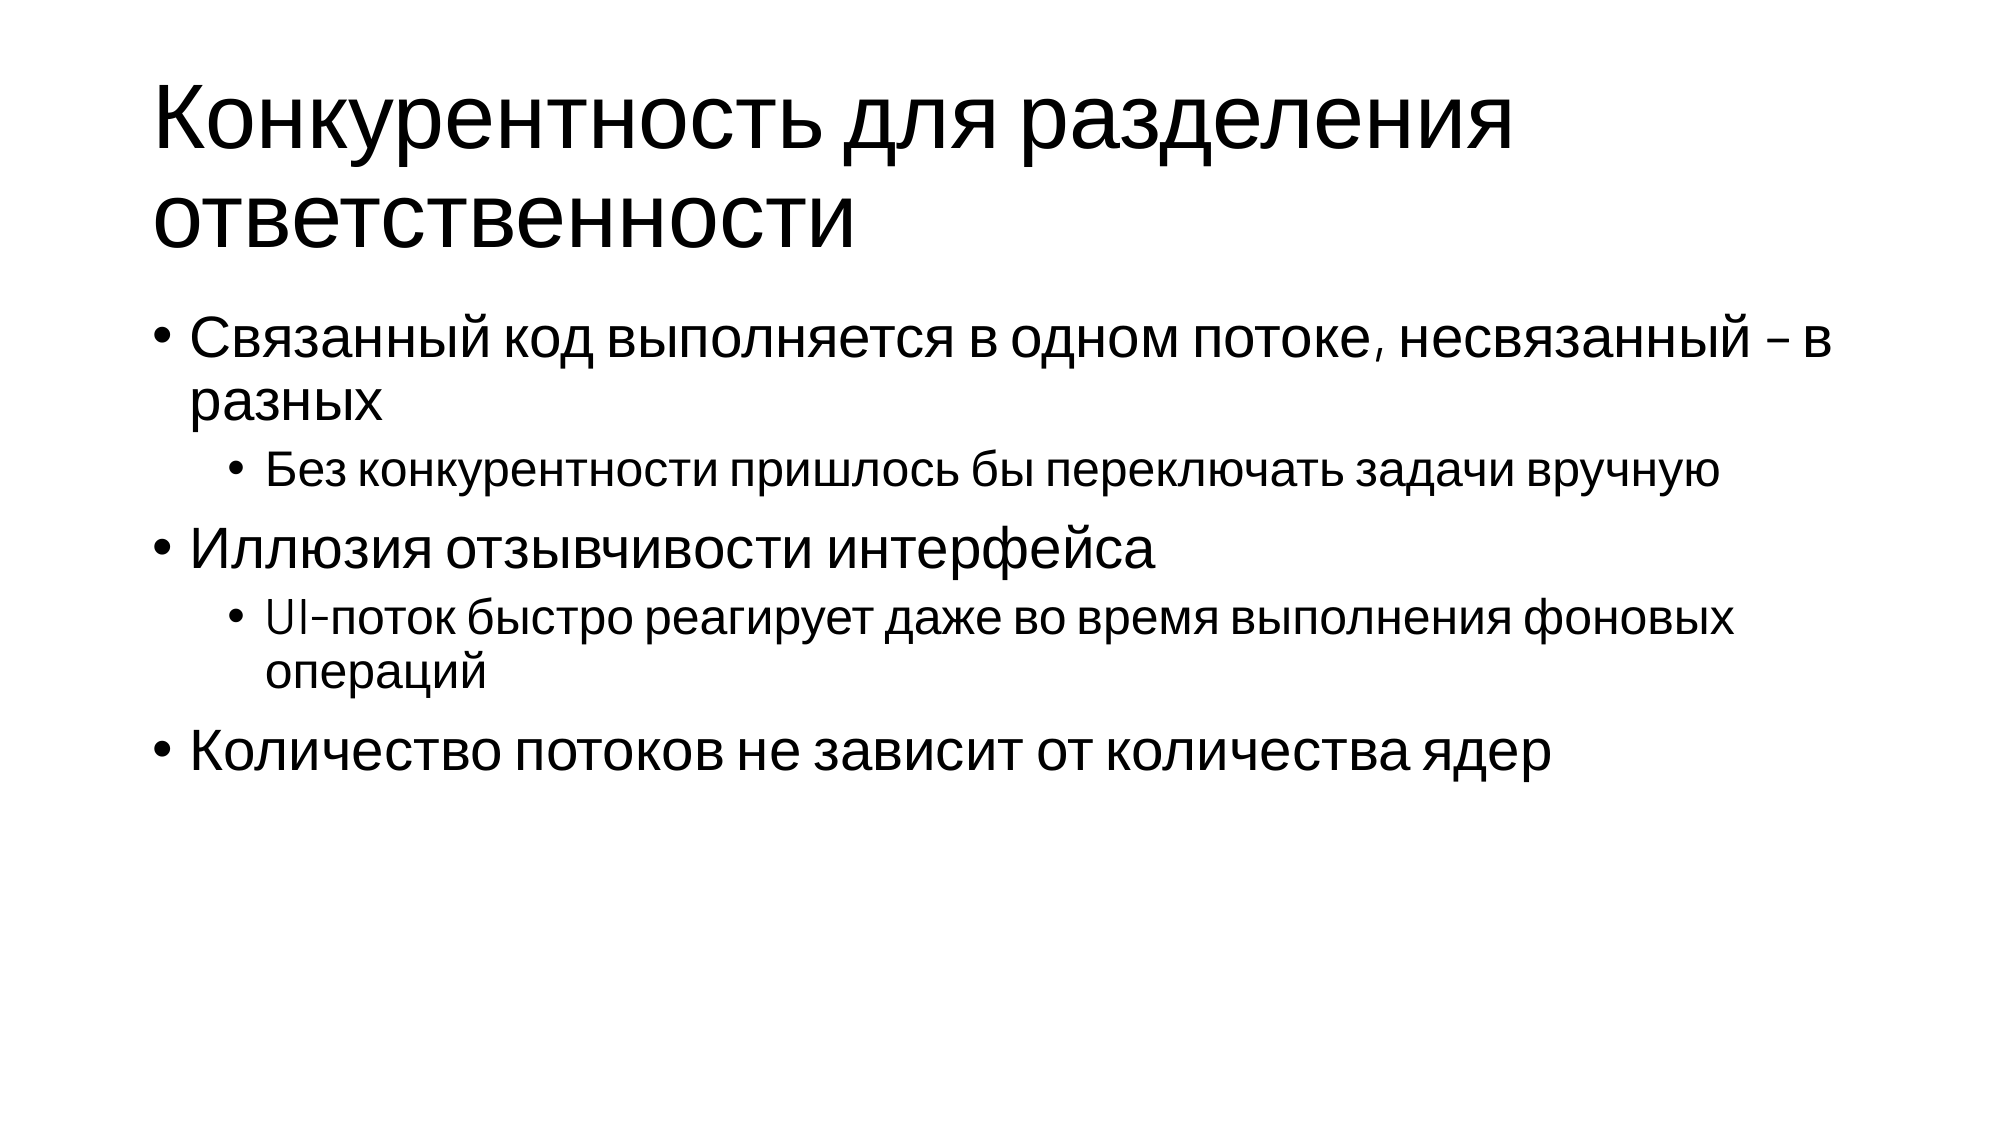

# Конкурентность для разделения ответственности
Связанный код выполняется в одном потоке, несвязанный – в разных
Без конкурентности пришлось бы переключать задачи вручную
Иллюзия отзывчивости интерфейса
UI-поток быстро реагирует даже во время выполнения фоновых операций
Количество потоков не зависит от количества ядер